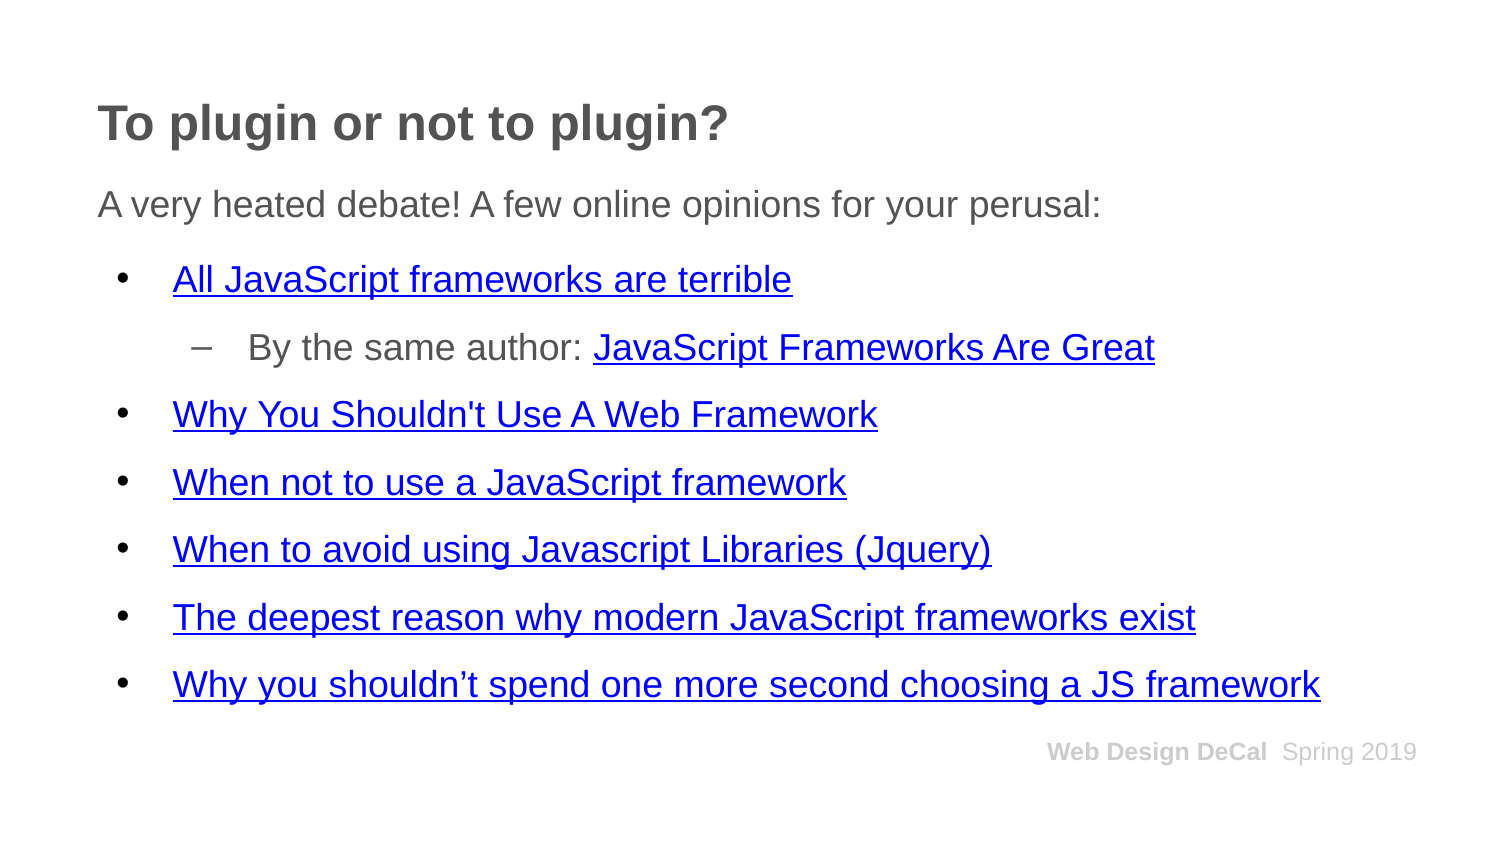

# To plugin or not to plugin?
A very heated debate! A few online opinions for your perusal:
All JavaScript frameworks are terrible
By the same author: JavaScript Frameworks Are Great
Why You Shouldn't Use A Web Framework
When not to use a JavaScript framework
When to avoid using Javascript Libraries (Jquery)
The deepest reason why modern JavaScript frameworks exist
Why you shouldn’t spend one more second choosing a JS framework